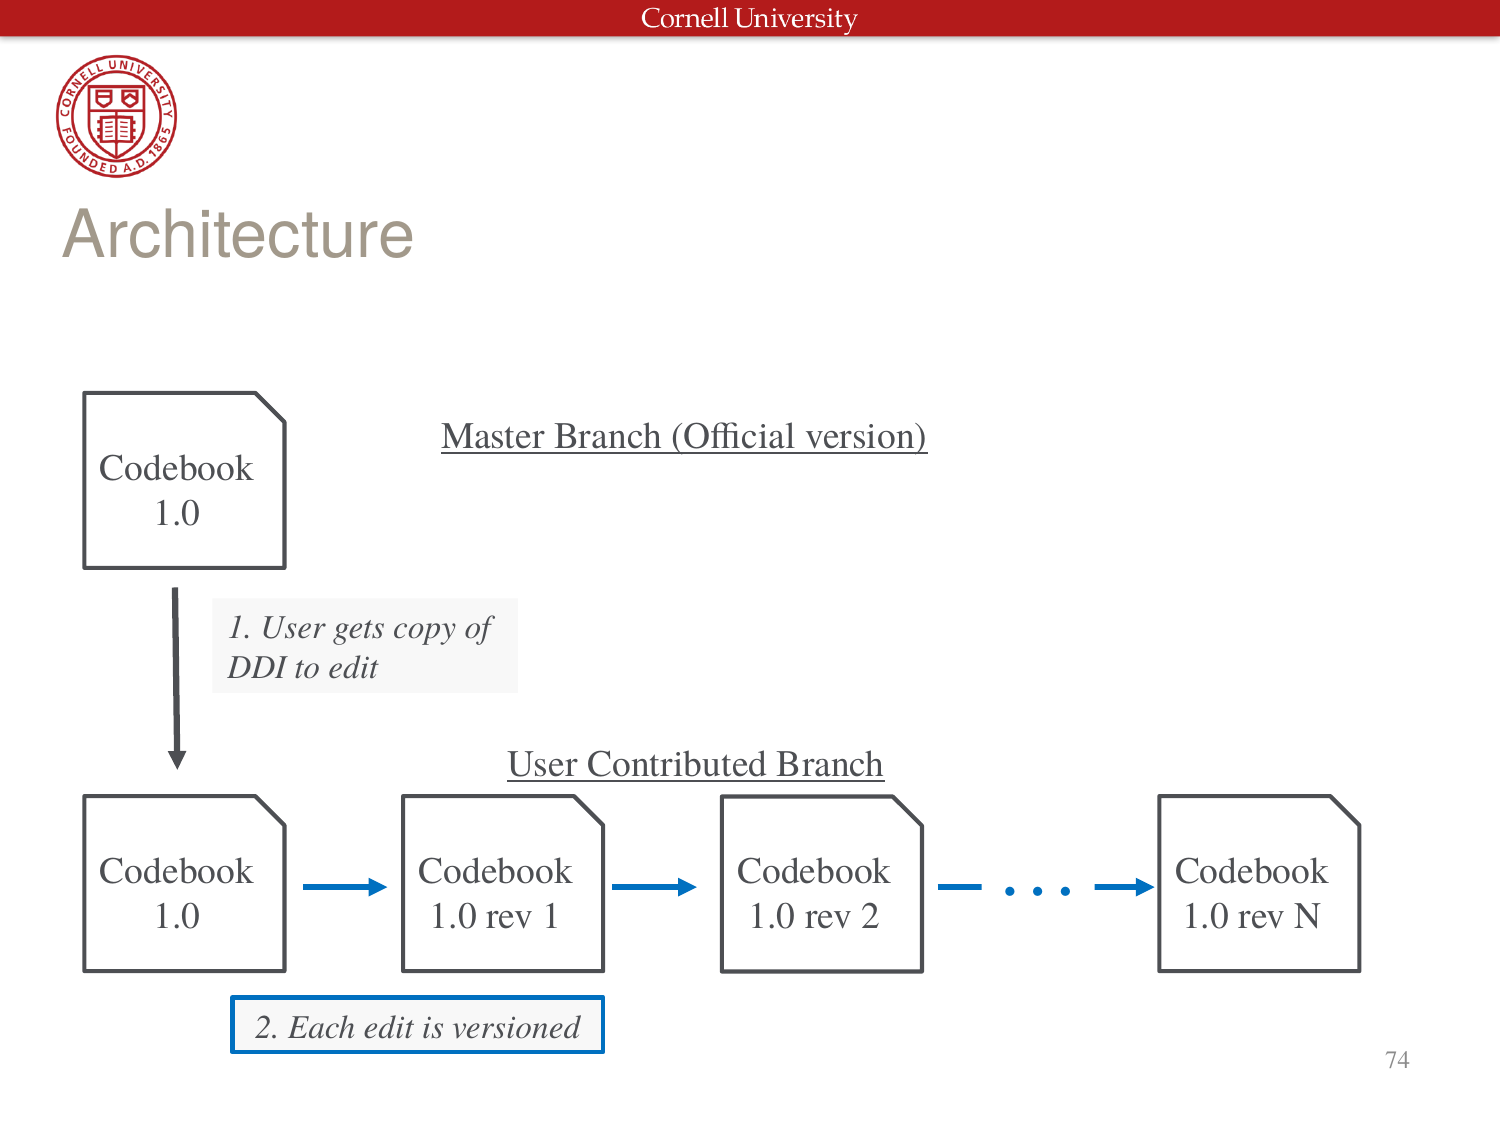

# Architecture
Codebook 1.0
Master Branch (Official version)
1. User gets copy of DDI to edit
User Contributed Branch
Codebook 1.0
Codebook 1.0 rev 1
Codebook 1.0 rev N
Codebook 1.0 rev 2
…
2. Each edit is versioned
74